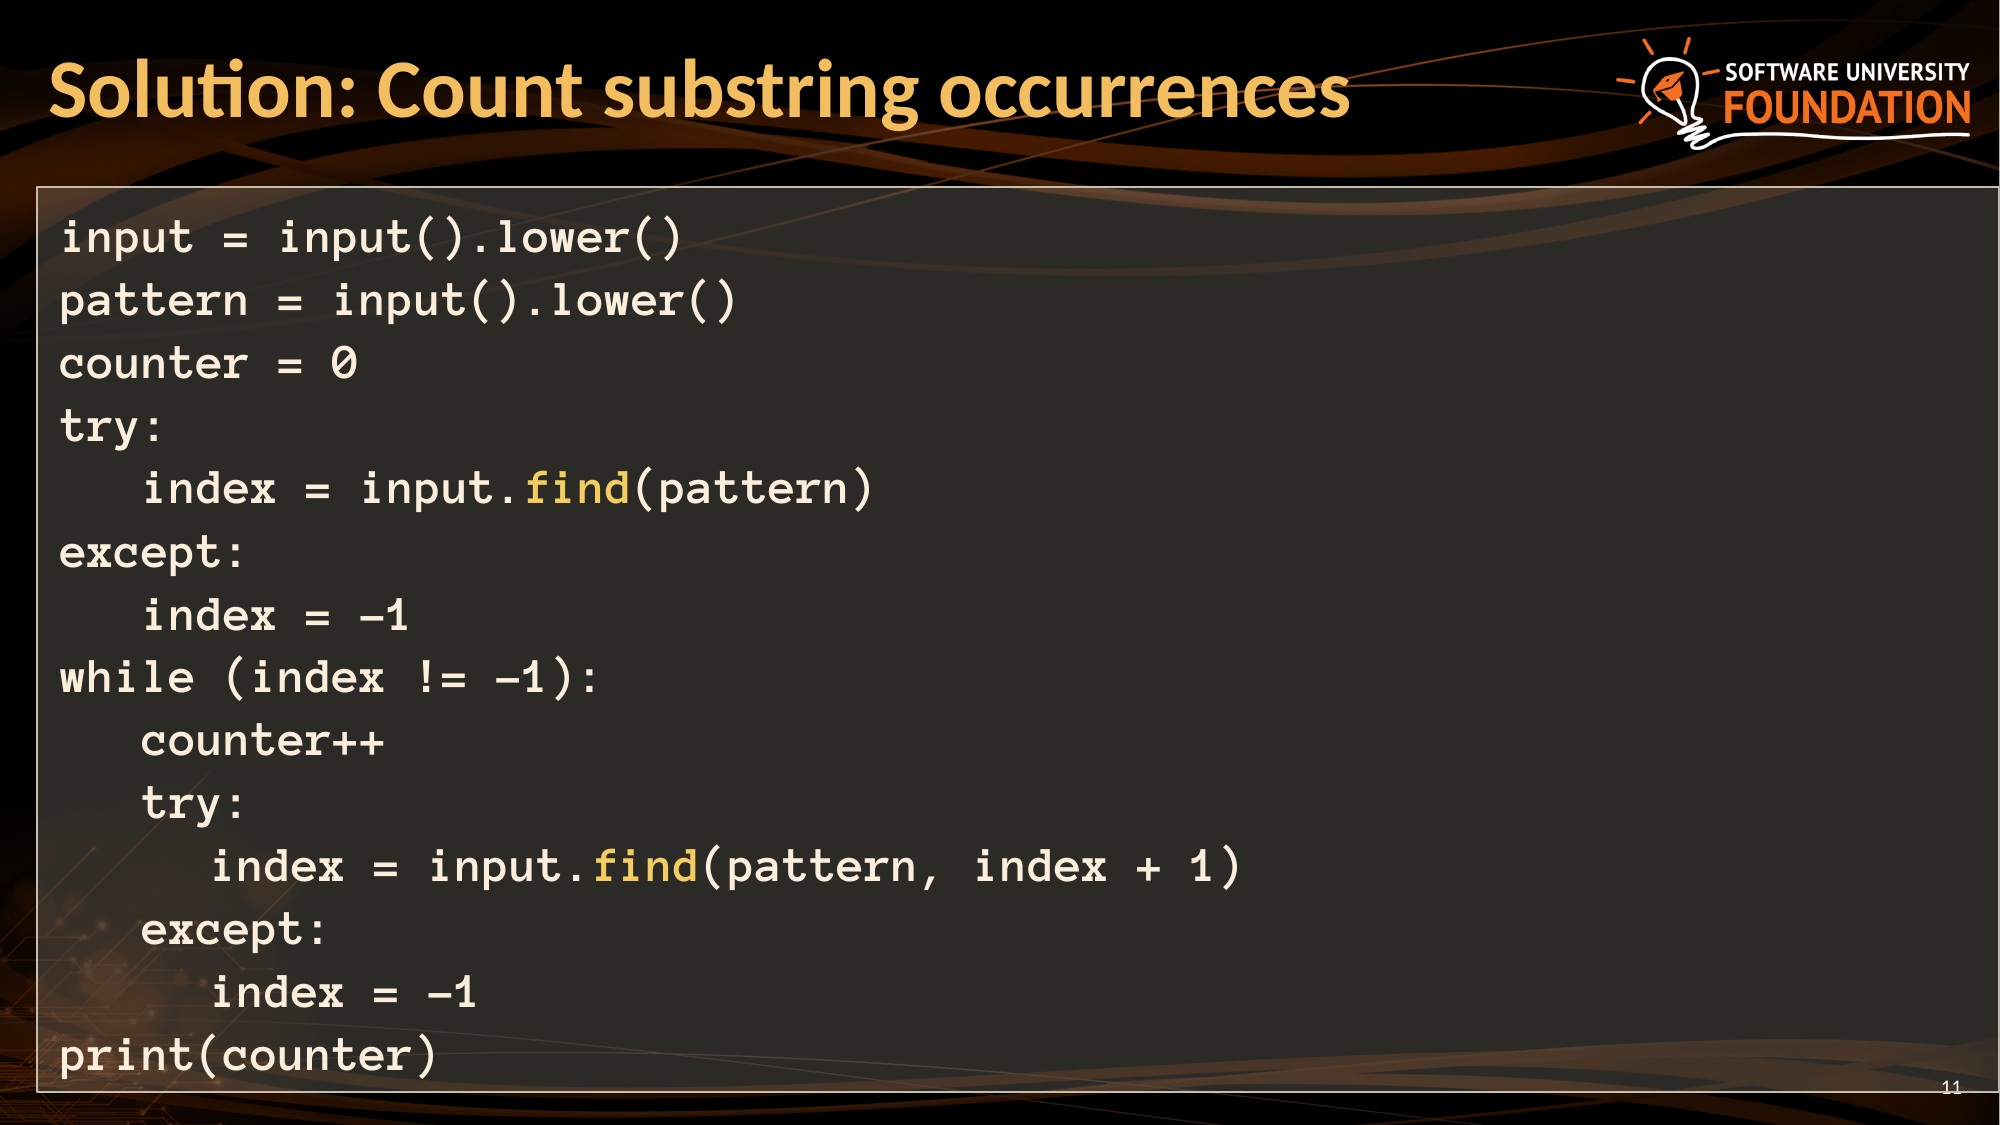

# Solution: Count substring occurrences
input = input().lower()
pattern = input().lower()
counter = 0
try:
   index = input.find(pattern)
except:
   index = -1
while (index != -1):
   counter++
   try:
	index = input.find(pattern, index + 1)
   except:
	index = -1
print(counter)
11